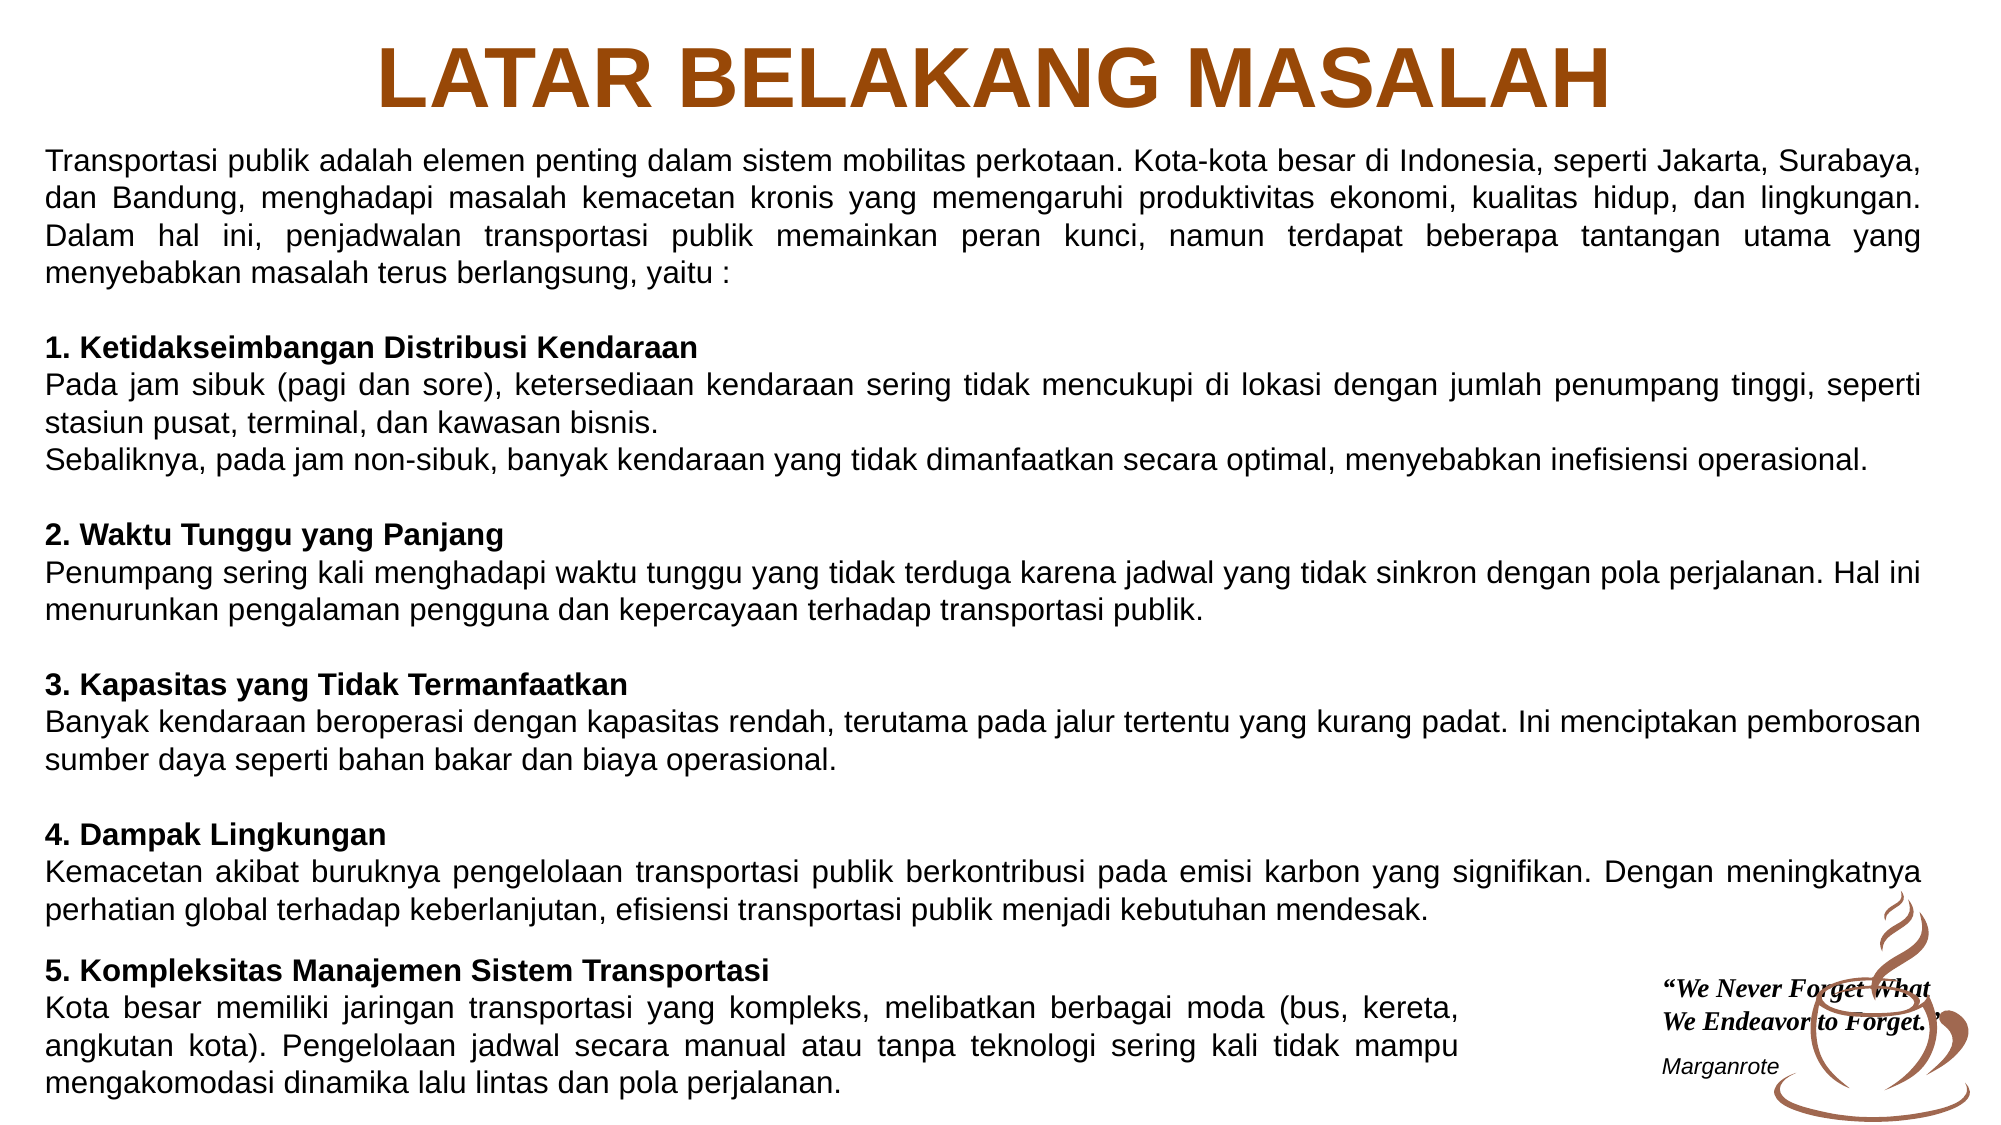

LATAR BELAKANG MASALAH
Transportasi publik adalah elemen penting dalam sistem mobilitas perkotaan. Kota-kota besar di Indonesia, seperti Jakarta, Surabaya, dan Bandung, menghadapi masalah kemacetan kronis yang memengaruhi produktivitas ekonomi, kualitas hidup, dan lingkungan. Dalam hal ini, penjadwalan transportasi publik memainkan peran kunci, namun terdapat beberapa tantangan utama yang menyebabkan masalah terus berlangsung, yaitu :

1. Ketidakseimbangan Distribusi Kendaraan
Pada jam sibuk (pagi dan sore), ketersediaan kendaraan sering tidak mencukupi di lokasi dengan jumlah penumpang tinggi, seperti stasiun pusat, terminal, dan kawasan bisnis.
Sebaliknya, pada jam non-sibuk, banyak kendaraan yang tidak dimanfaatkan secara optimal, menyebabkan inefisiensi operasional.

2. Waktu Tunggu yang Panjang
Penumpang sering kali menghadapi waktu tunggu yang tidak terduga karena jadwal yang tidak sinkron dengan pola perjalanan. Hal ini menurunkan pengalaman pengguna dan kepercayaan terhadap transportasi publik.

3. Kapasitas yang Tidak Termanfaatkan
Banyak kendaraan beroperasi dengan kapasitas rendah, terutama pada jalur tertentu yang kurang padat. Ini menciptakan pemborosan sumber daya seperti bahan bakar dan biaya operasional.

4. Dampak Lingkungan
Kemacetan akibat buruknya pengelolaan transportasi publik berkontribusi pada emisi karbon yang signifikan. Dengan meningkatnya perhatian global terhadap keberlanjutan, efisiensi transportasi publik menjadi kebutuhan mendesak.

5. Kompleksitas Manajemen Sistem Transportasi
Kota besar memiliki jaringan transportasi yang kompleks, melibatkan berbagai moda (bus, kereta, angkutan kota). Pengelolaan jadwal secara manual atau tanpa teknologi sering kali tidak mampu mengakomodasi dinamika lalu lintas dan pola perjalanan.
“We Never Forget What We Endeavor to Forget.”
Marganrote